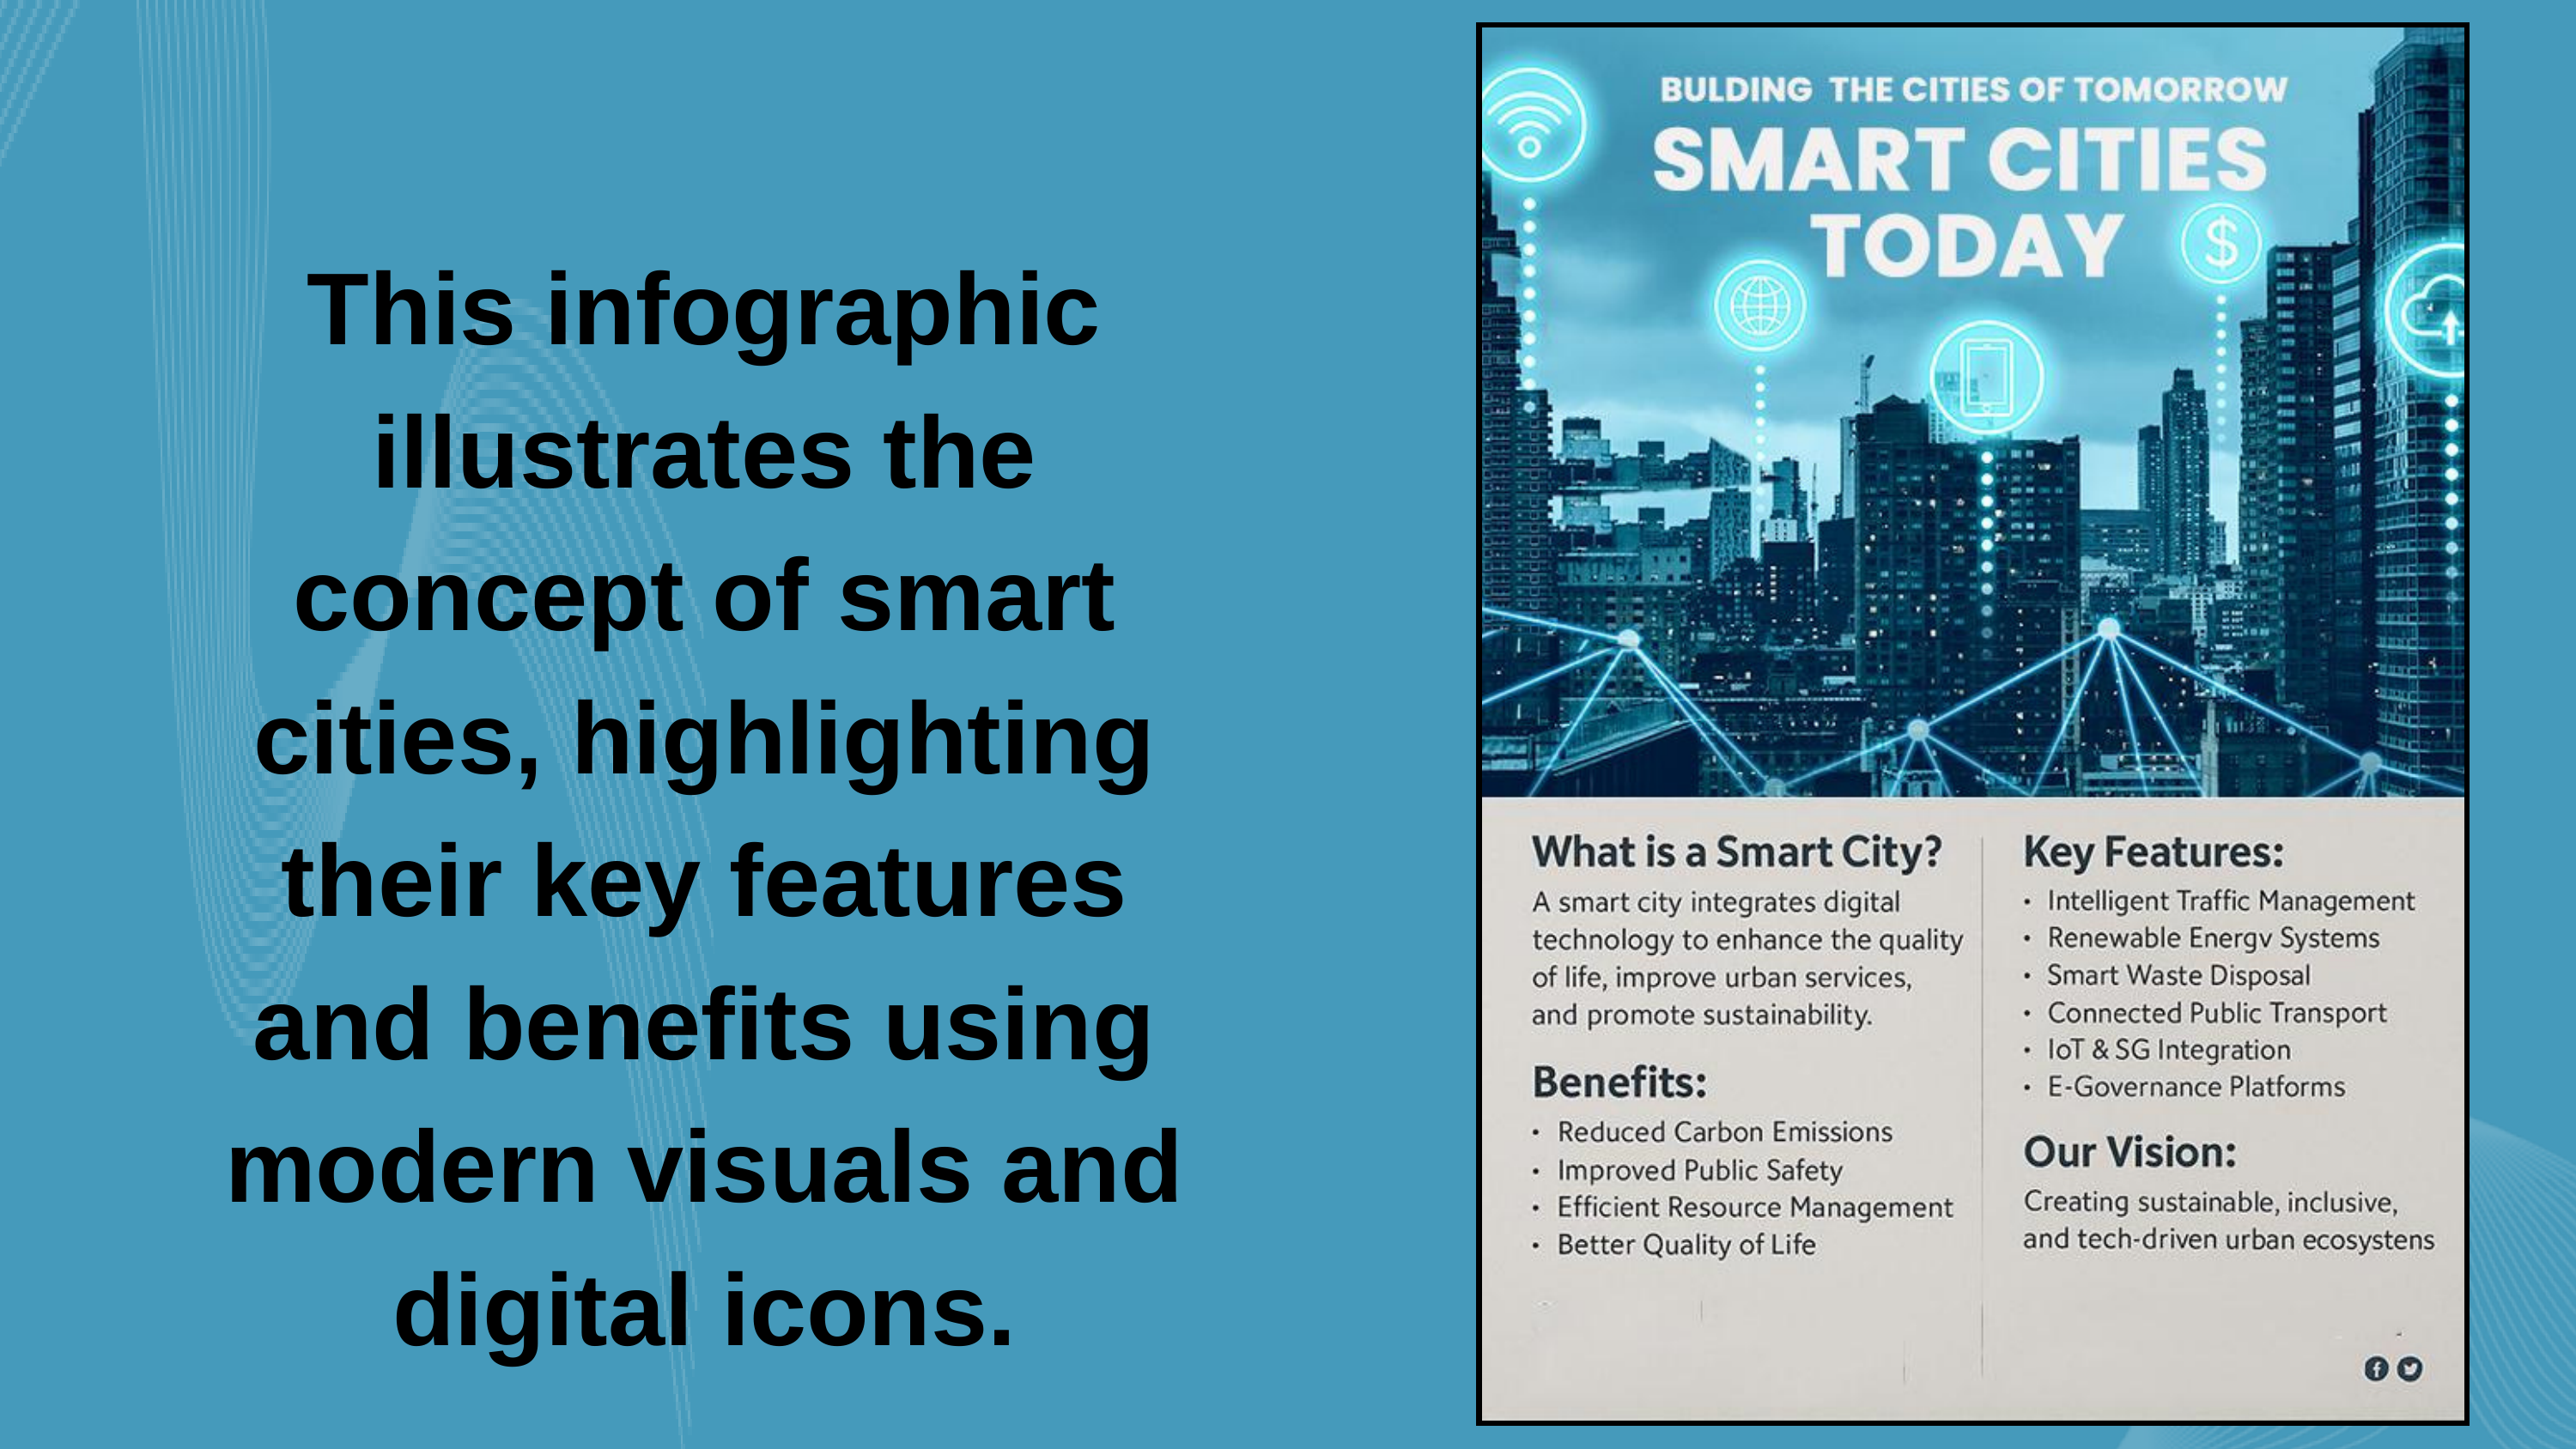

This infographic illustrates the concept of smart cities, highlighting their key features and benefits using modern visuals and digital icons.